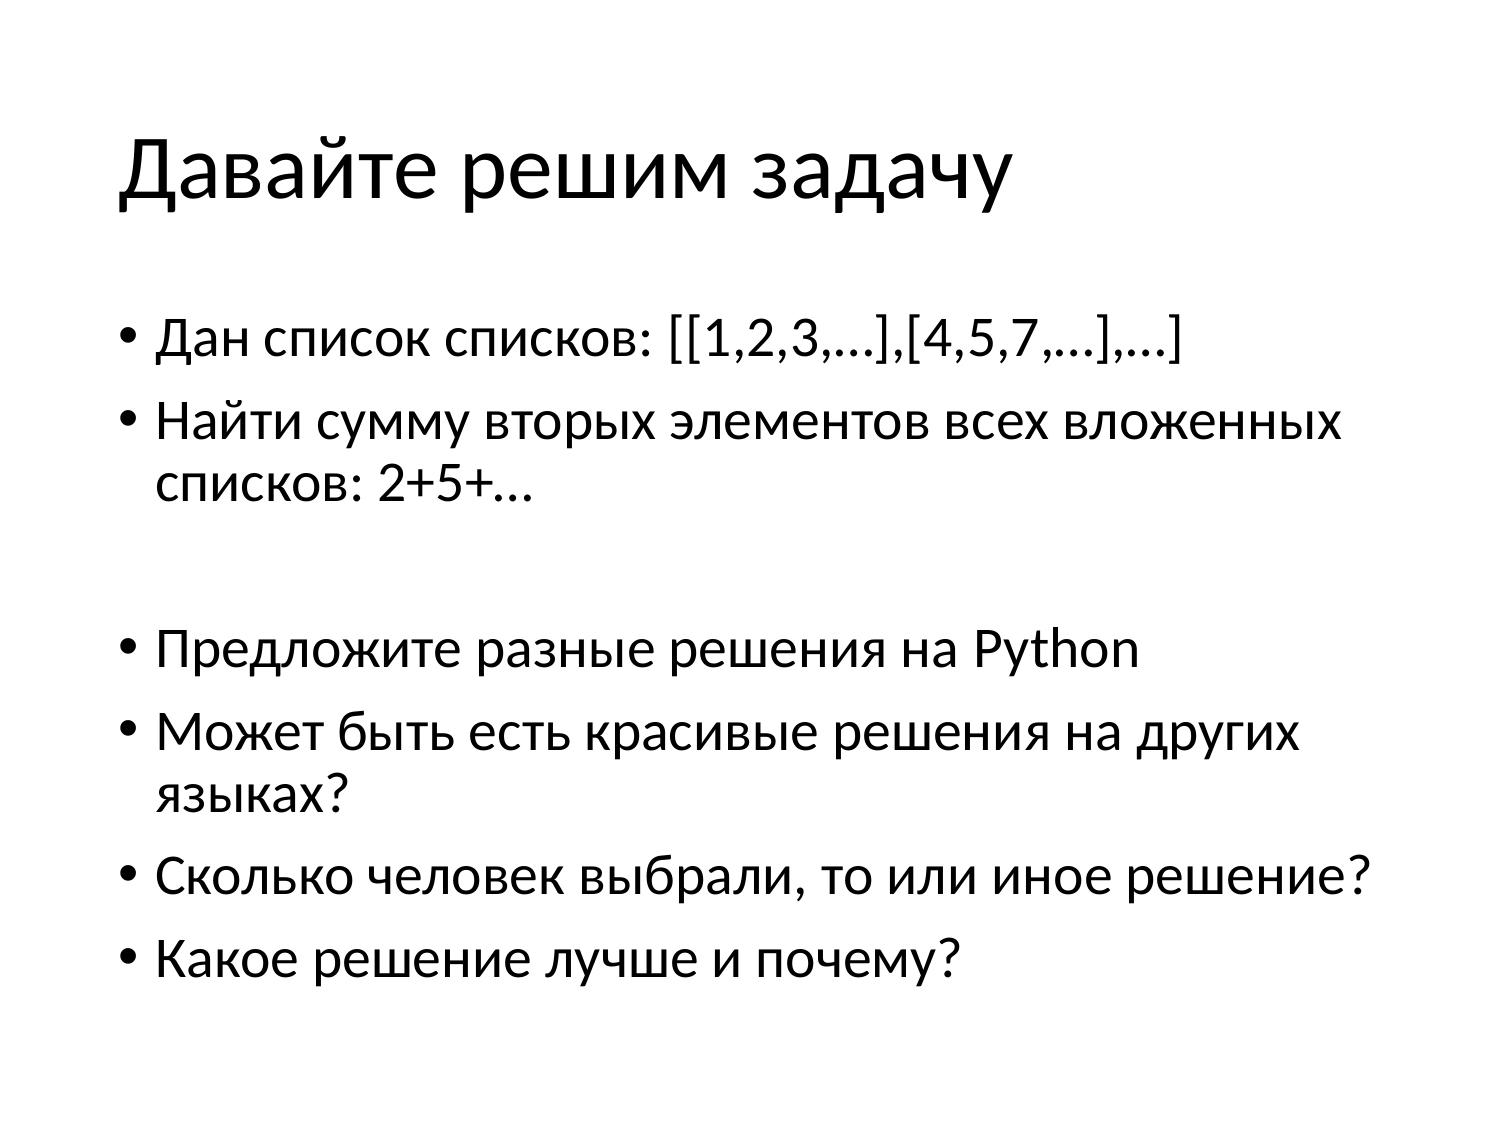

# Давайте решим задачу
Дан список списков: [[1,2,3,…],[4,5,7,…],…]
Найти сумму вторых элементов всех вложенных списков: 2+5+…

Предложите разные решения на Python
Может быть есть красивые решения на других языках?
Сколько человек выбрали, то или иное решение?
Какое решение лучше и почему?